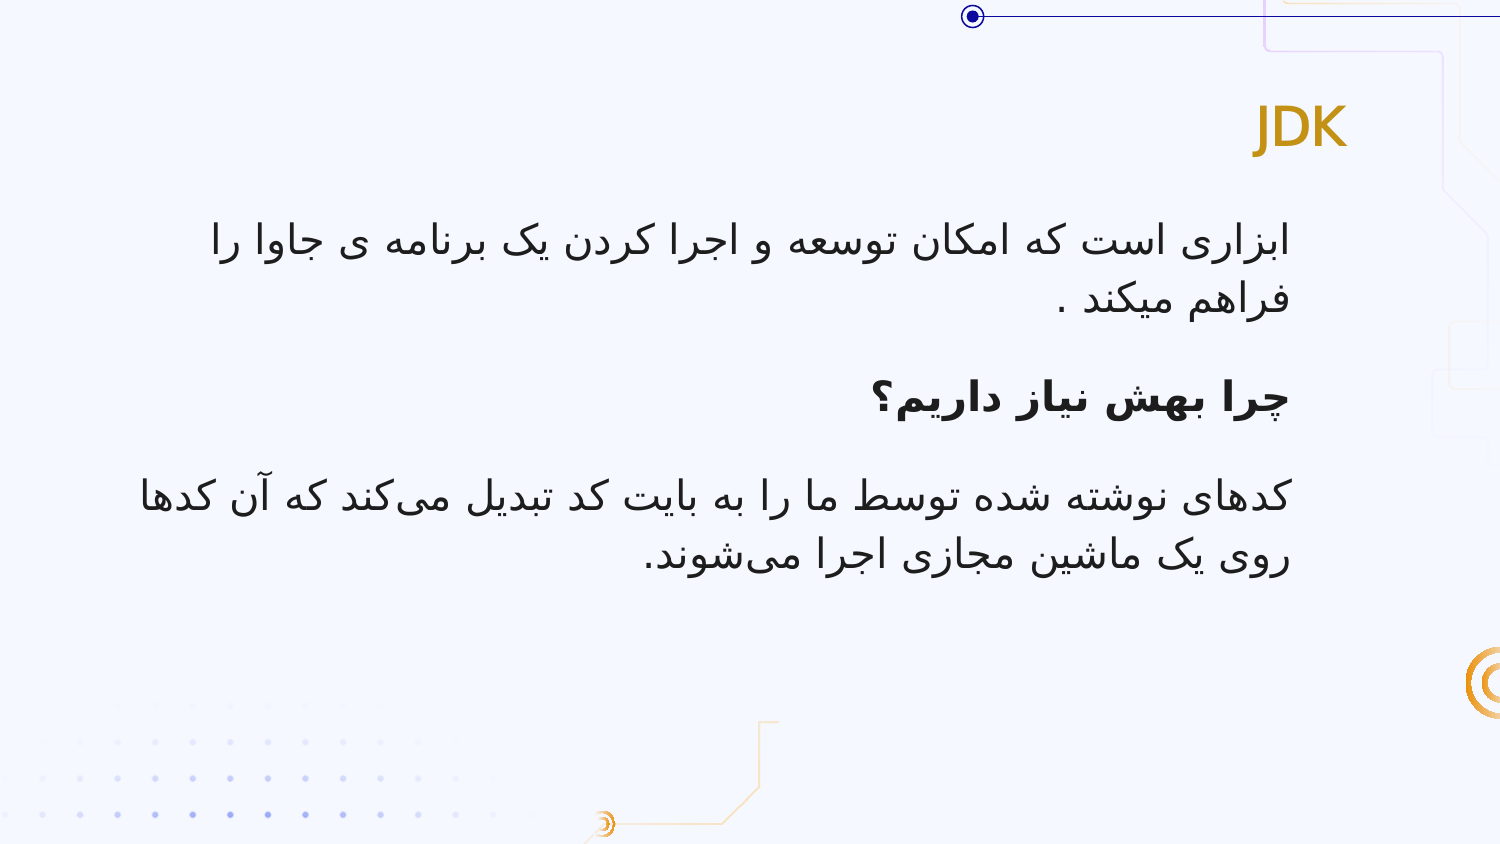

# JDK
ابزاری است که امکان توسعه و اجرا کردن یک برنامه ی جاوا را فراهم میکند .
چرا بهش نیاز داریم؟
کد‌های نوشته شده توسط ما را به بایت کد تبدیل می‌کند که آن کدها روی یک ماشین مجازی اجرا می‌شوند.